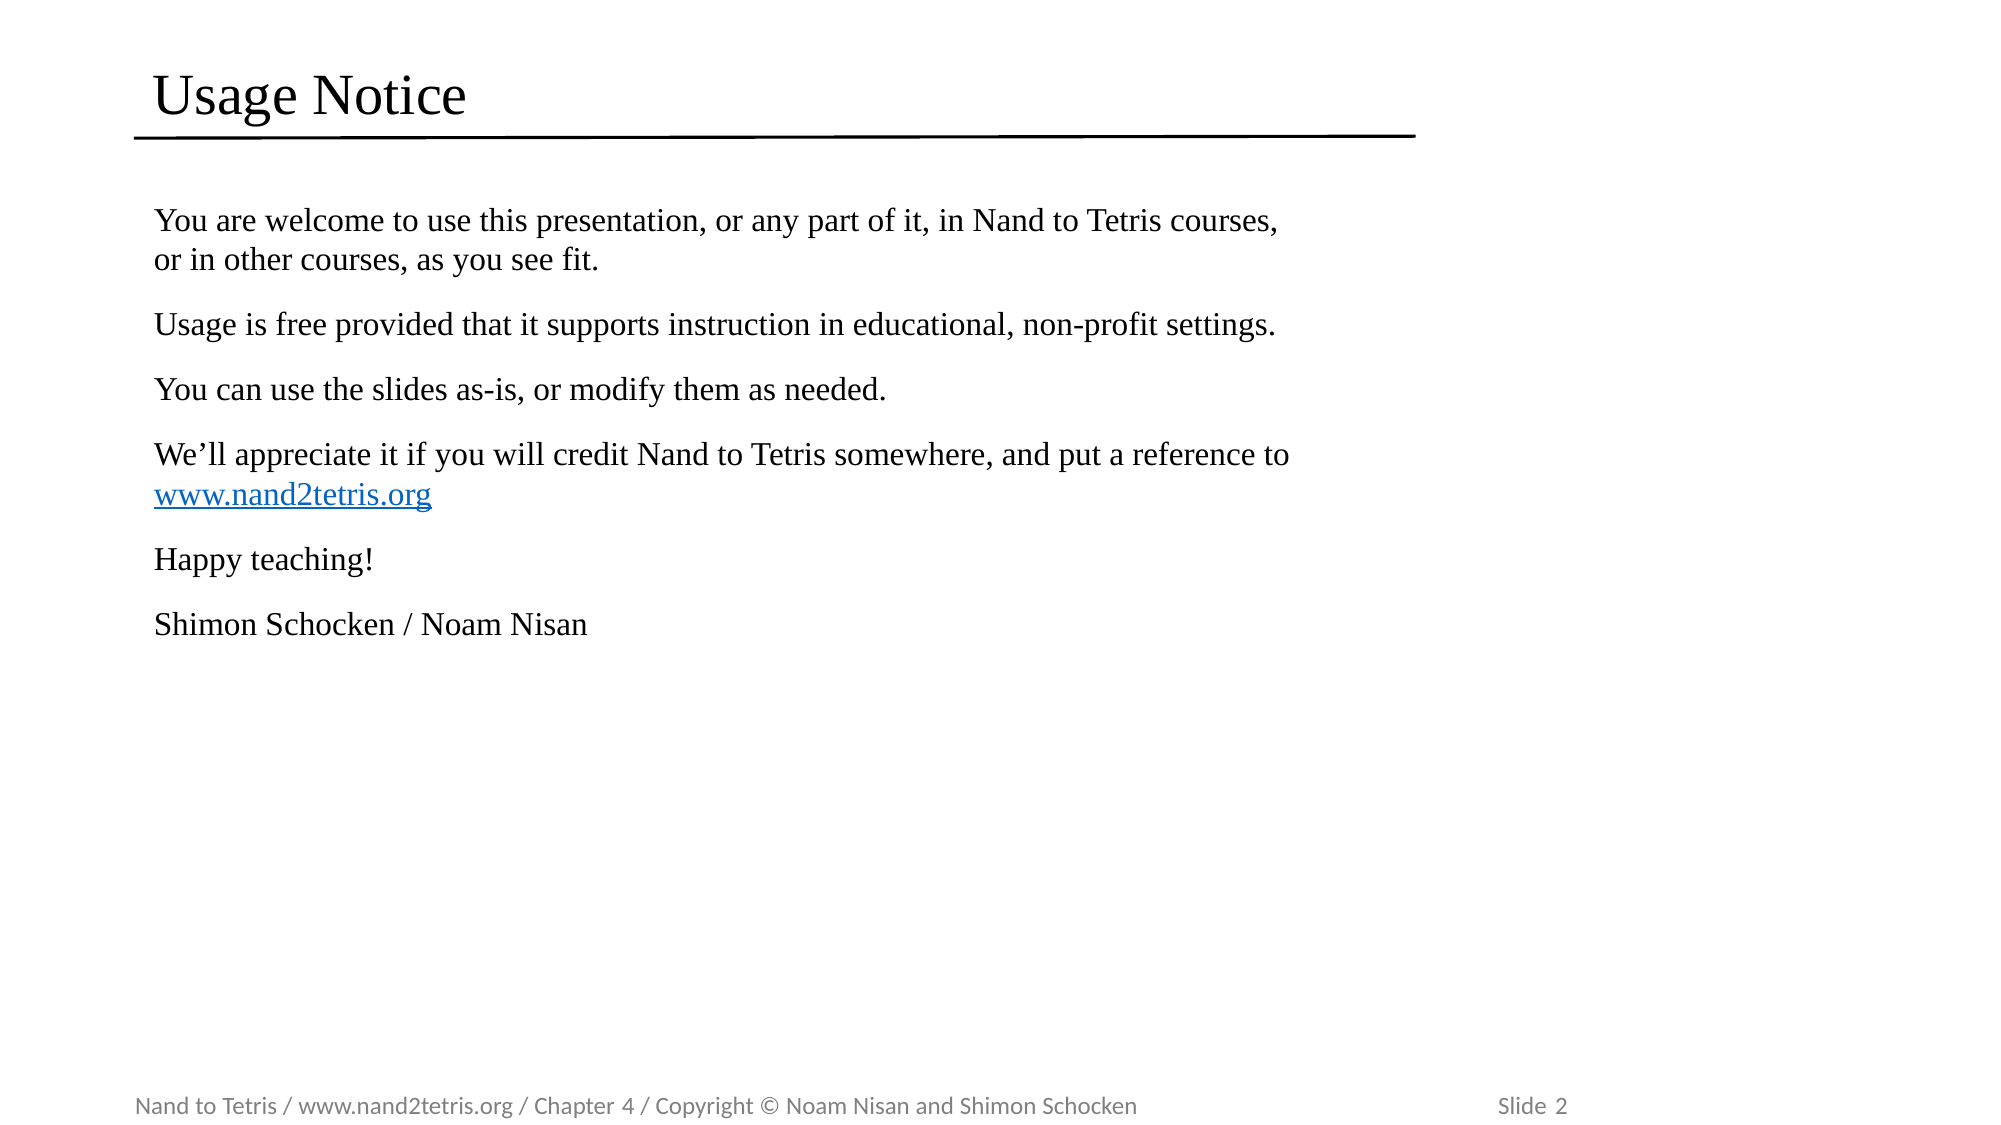

# Usage Notice
You are welcome to use this presentation, or any part of it, in Nand to Tetris courses,
or in other courses, as you see fit.
Usage is free provided that it supports instruction in educational, non-profit settings.
You can use the slides as-is, or modify them as needed.
We’ll appreciate it if you will credit Nand to Tetris somewhere, and put a reference to www.nand2tetris.org
Happy teaching!
Shimon Schocken / Noam Nisan